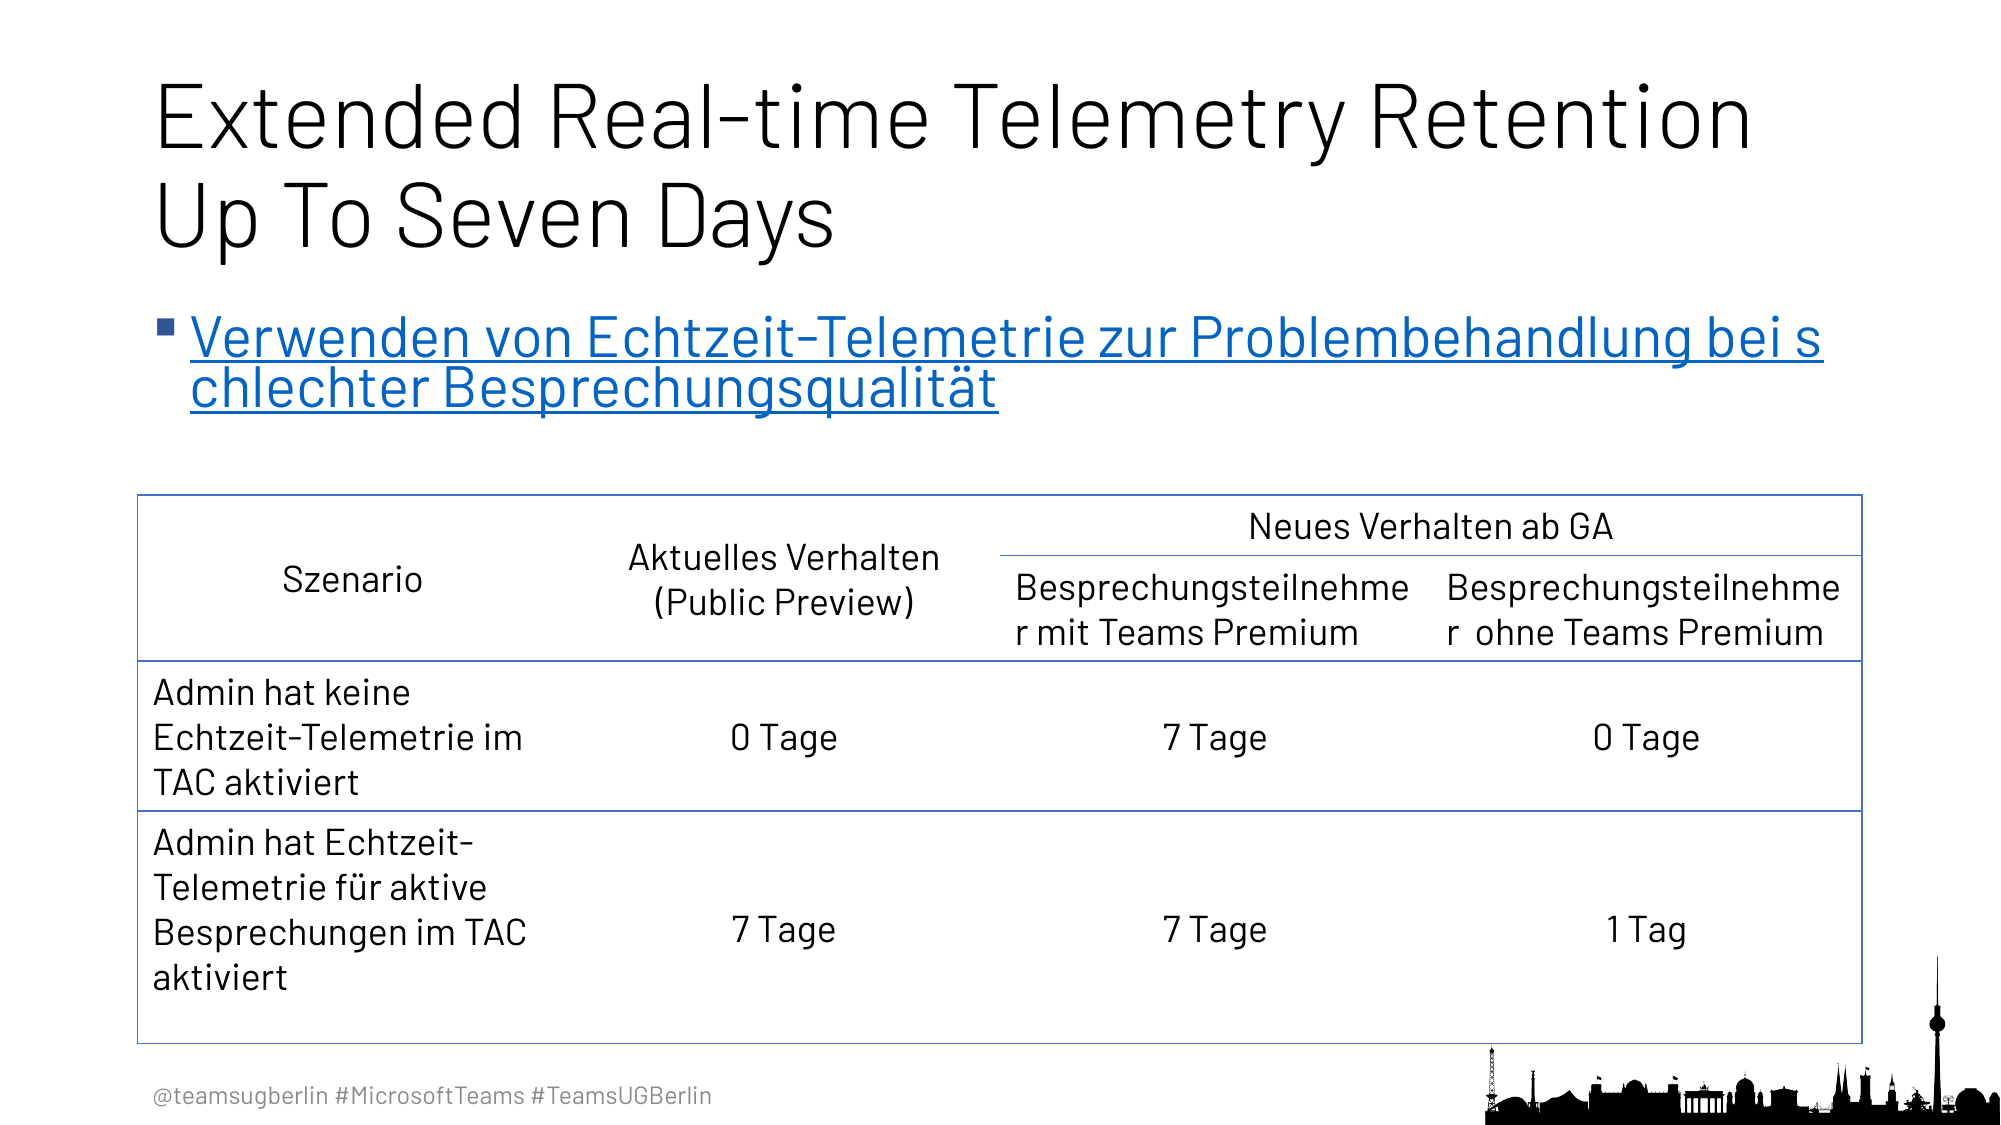

# Extended Real-time Telemetry Retention Up To Seven Days
Verwenden von Echtzeit-Telemetrie zur Problembehandlung bei schlechter Besprechungsqualität
| Szenario | Aktuelles Verhalten (Public Preview) | Neues Verhalten ab GA |  |
| --- | --- | --- | --- |
|  |  | Besprechungsteilnehmer mit Teams Premium | Besprechungsteilnehmer ohne Teams Premium |
| Admin hat keine Echtzeit-Telemetrie im TAC aktiviert | 0 Tage | 7 Tage | 0 Tage |
| Admin hat Echtzeit-Telemetrie für aktive Besprechungen im TAC aktiviert | 7 Tage | 7 Tage | 1 Tag |